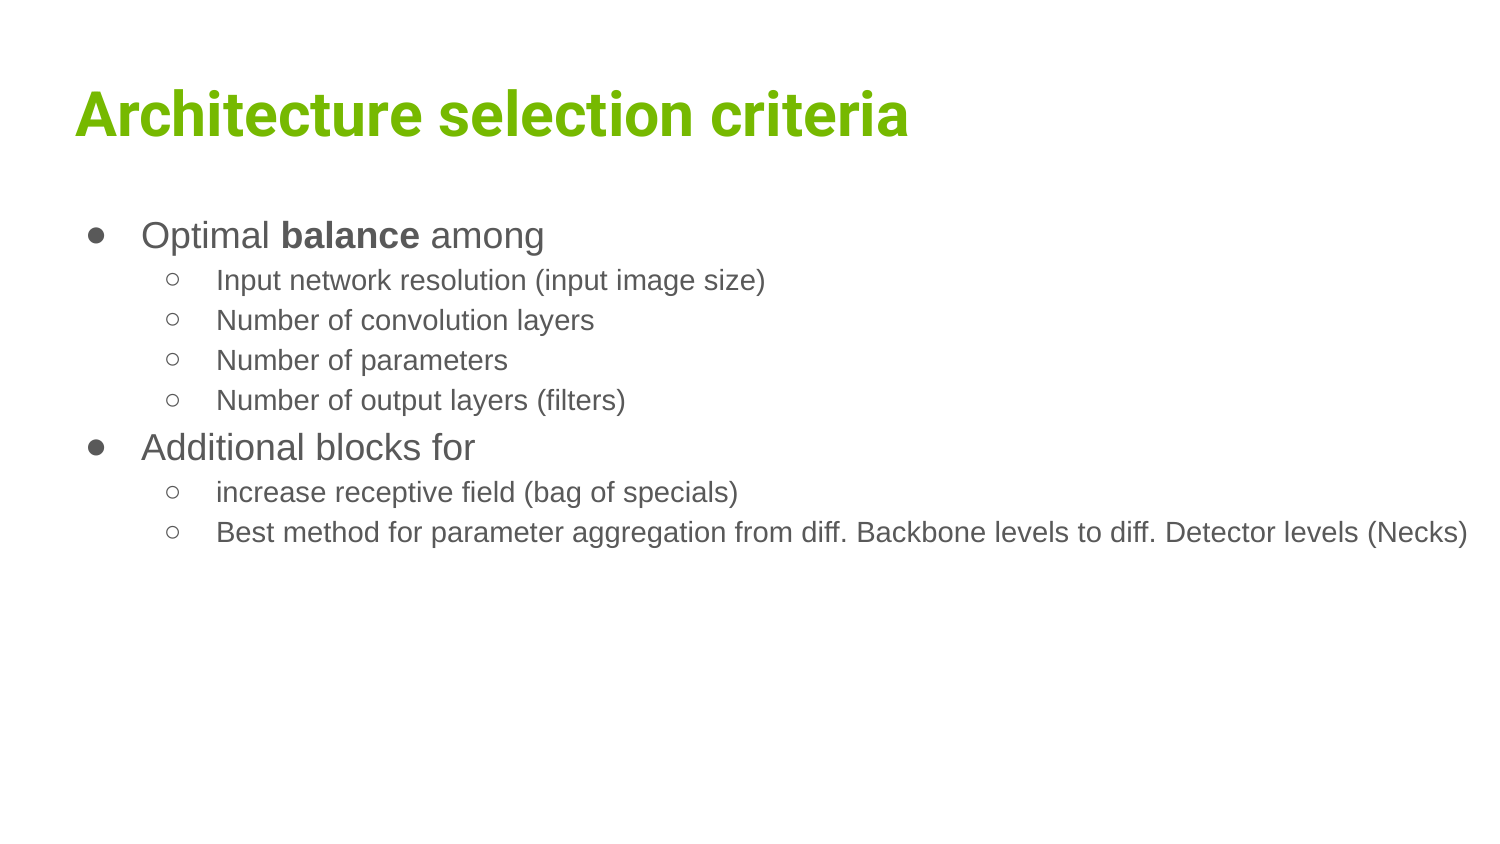

Architecture selection criteria

Optimal balance among
Input network resolution (input image size)
Number of convolution layers
Number of parameters
Number of output layers (filters)
Additional blocks for
increase receptive field (bag of specials)
Best method for parameter aggregation from diff. Backbone levels to diff. Detector levels (Necks)